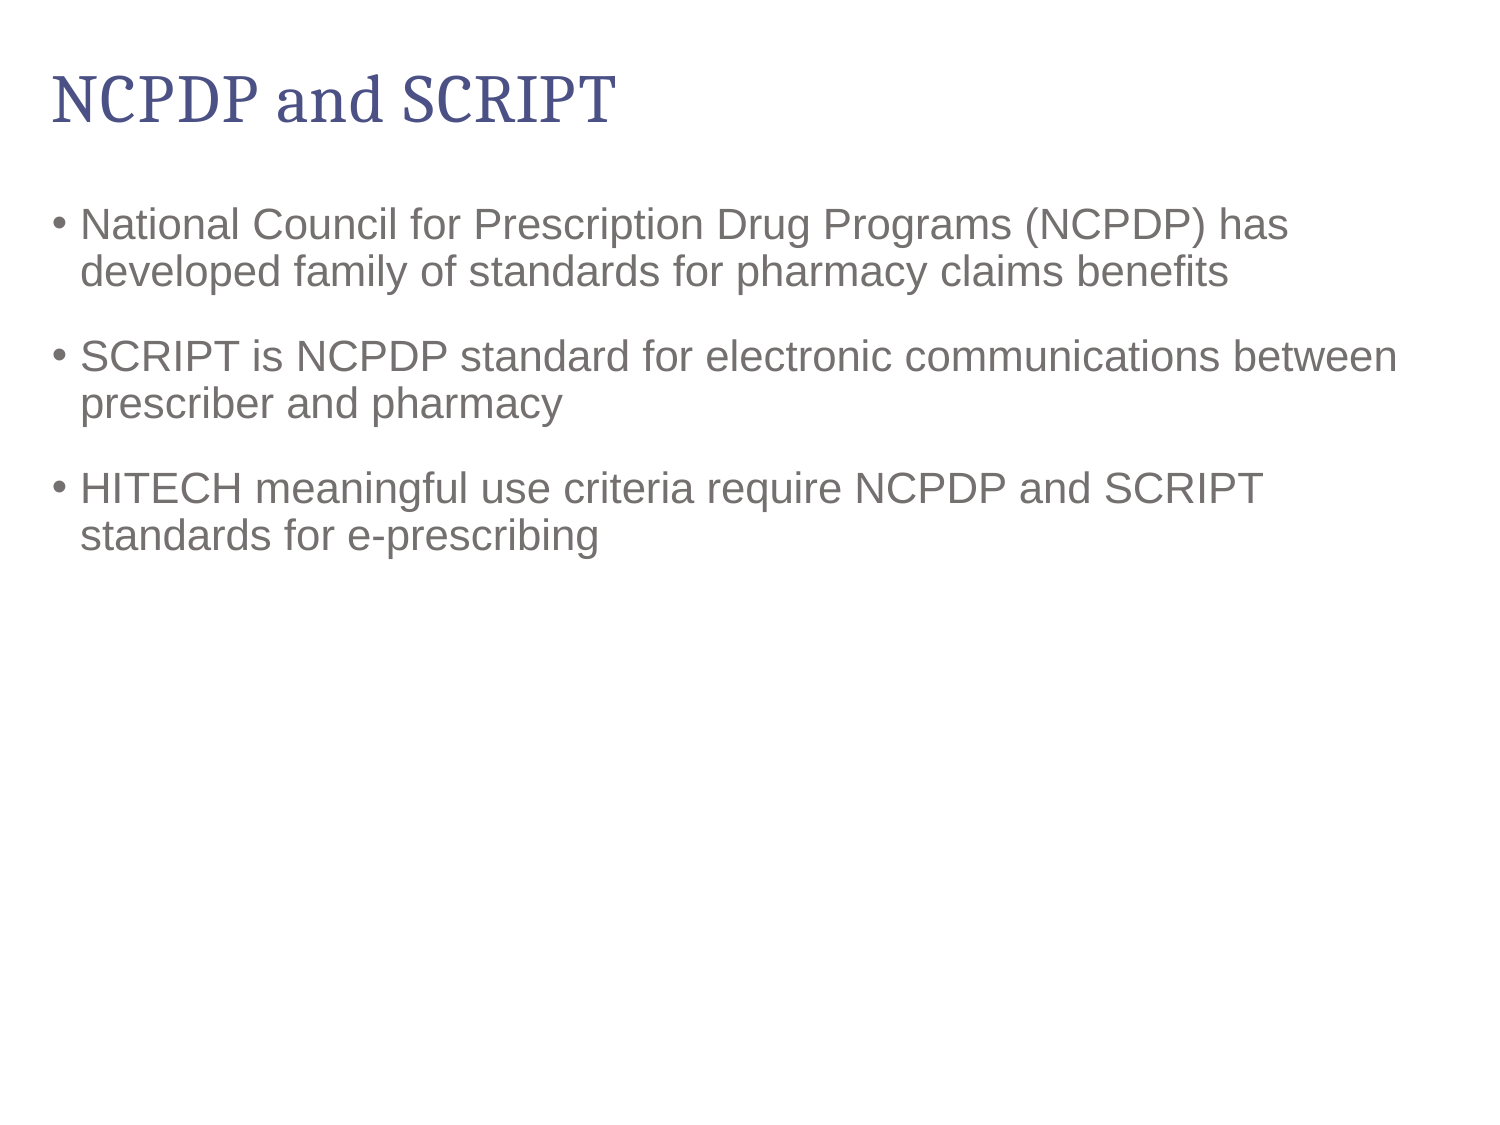

# NCPDP and SCRIPT
National Council for Prescription Drug Programs (NCPDP) has developed family of standards for pharmacy claims benefits
SCRIPT is NCPDP standard for electronic communications between prescriber and pharmacy
HITECH meaningful use criteria require NCPDP and SCRIPT standards for e-prescribing